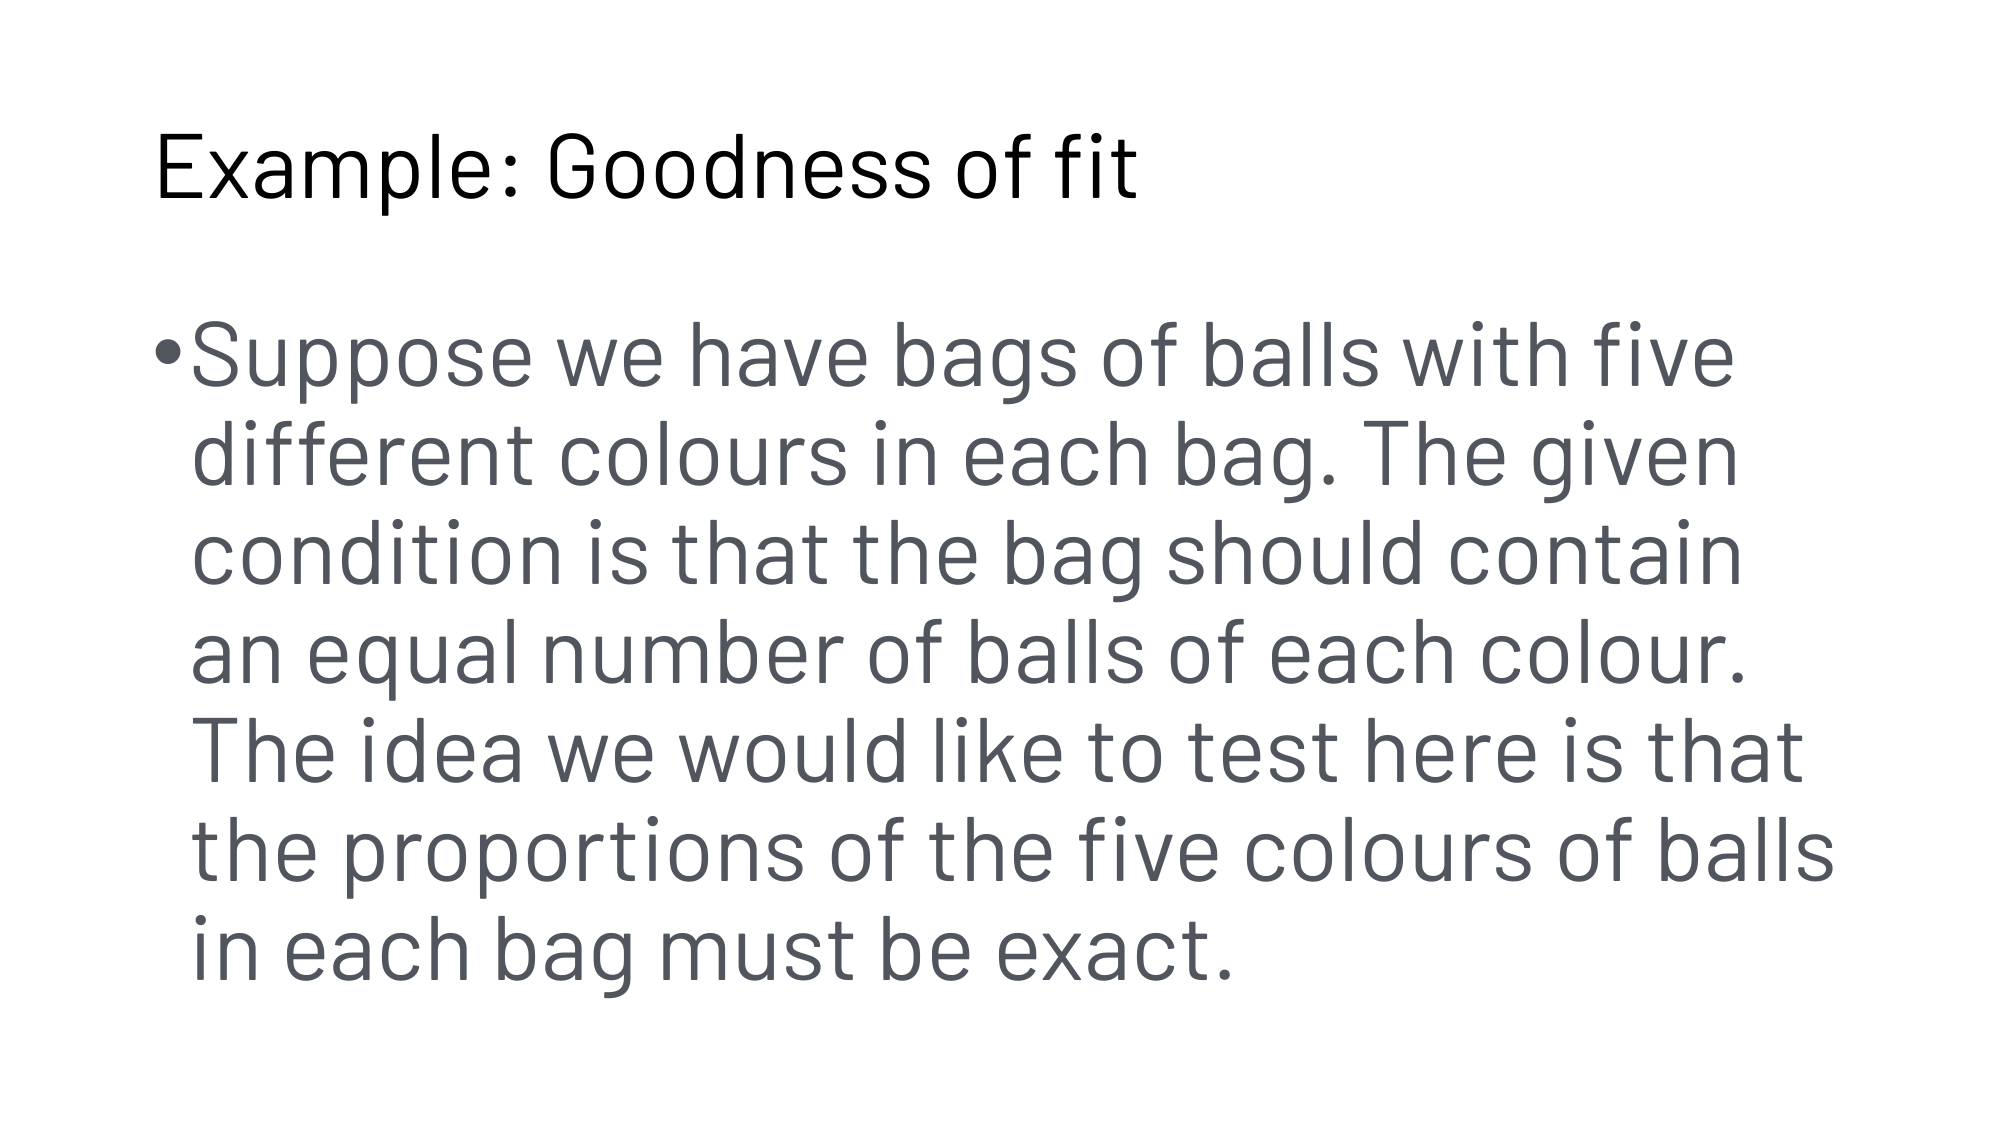

# Example: Goodness of fit
Suppose we have bags of balls with five different colours in each bag. The given condition is that the bag should contain an equal number of balls of each colour. The idea we would like to test here is that the proportions of the five colours of balls in each bag must be exact.